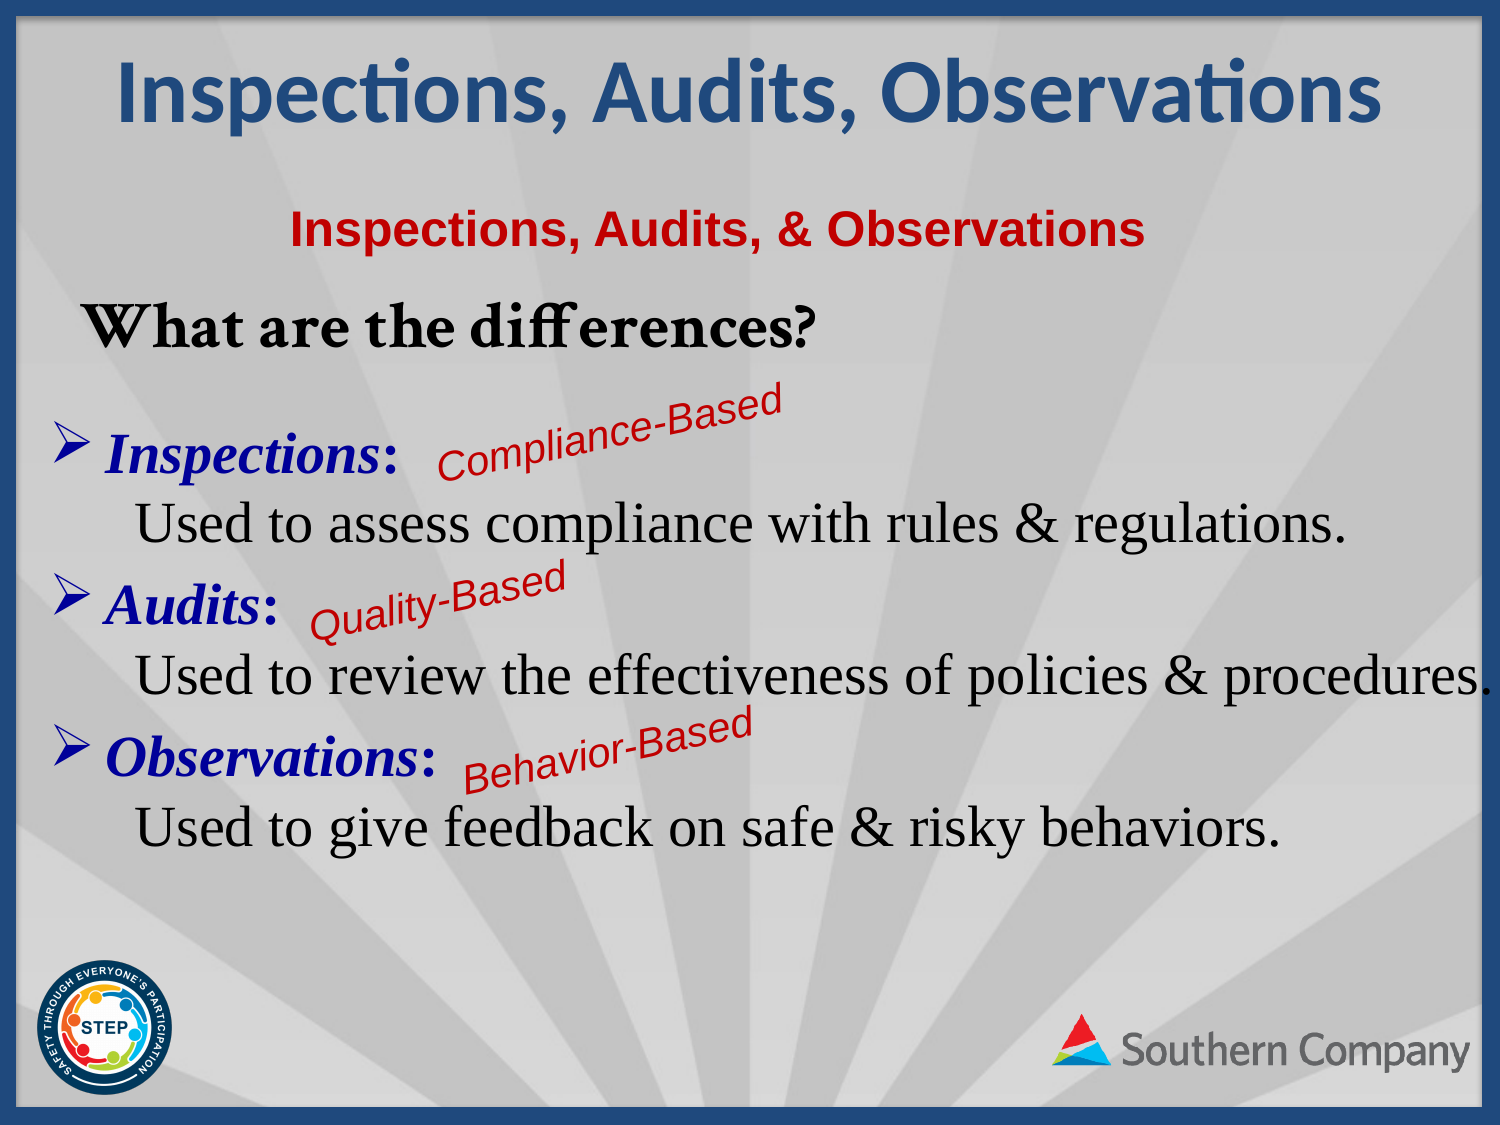

# Inspections, Audits, Observations
Inspections, Audits, & Observations
What are the differences?
Compliance-Based
Inspections:
  Used to assess compliance with rules & regulations.
Audits:
  Used to review the effectiveness of policies & procedures.
Observations:
  Used to give feedback on safe & risky behaviors.
Quality-Based
Behavior-Based